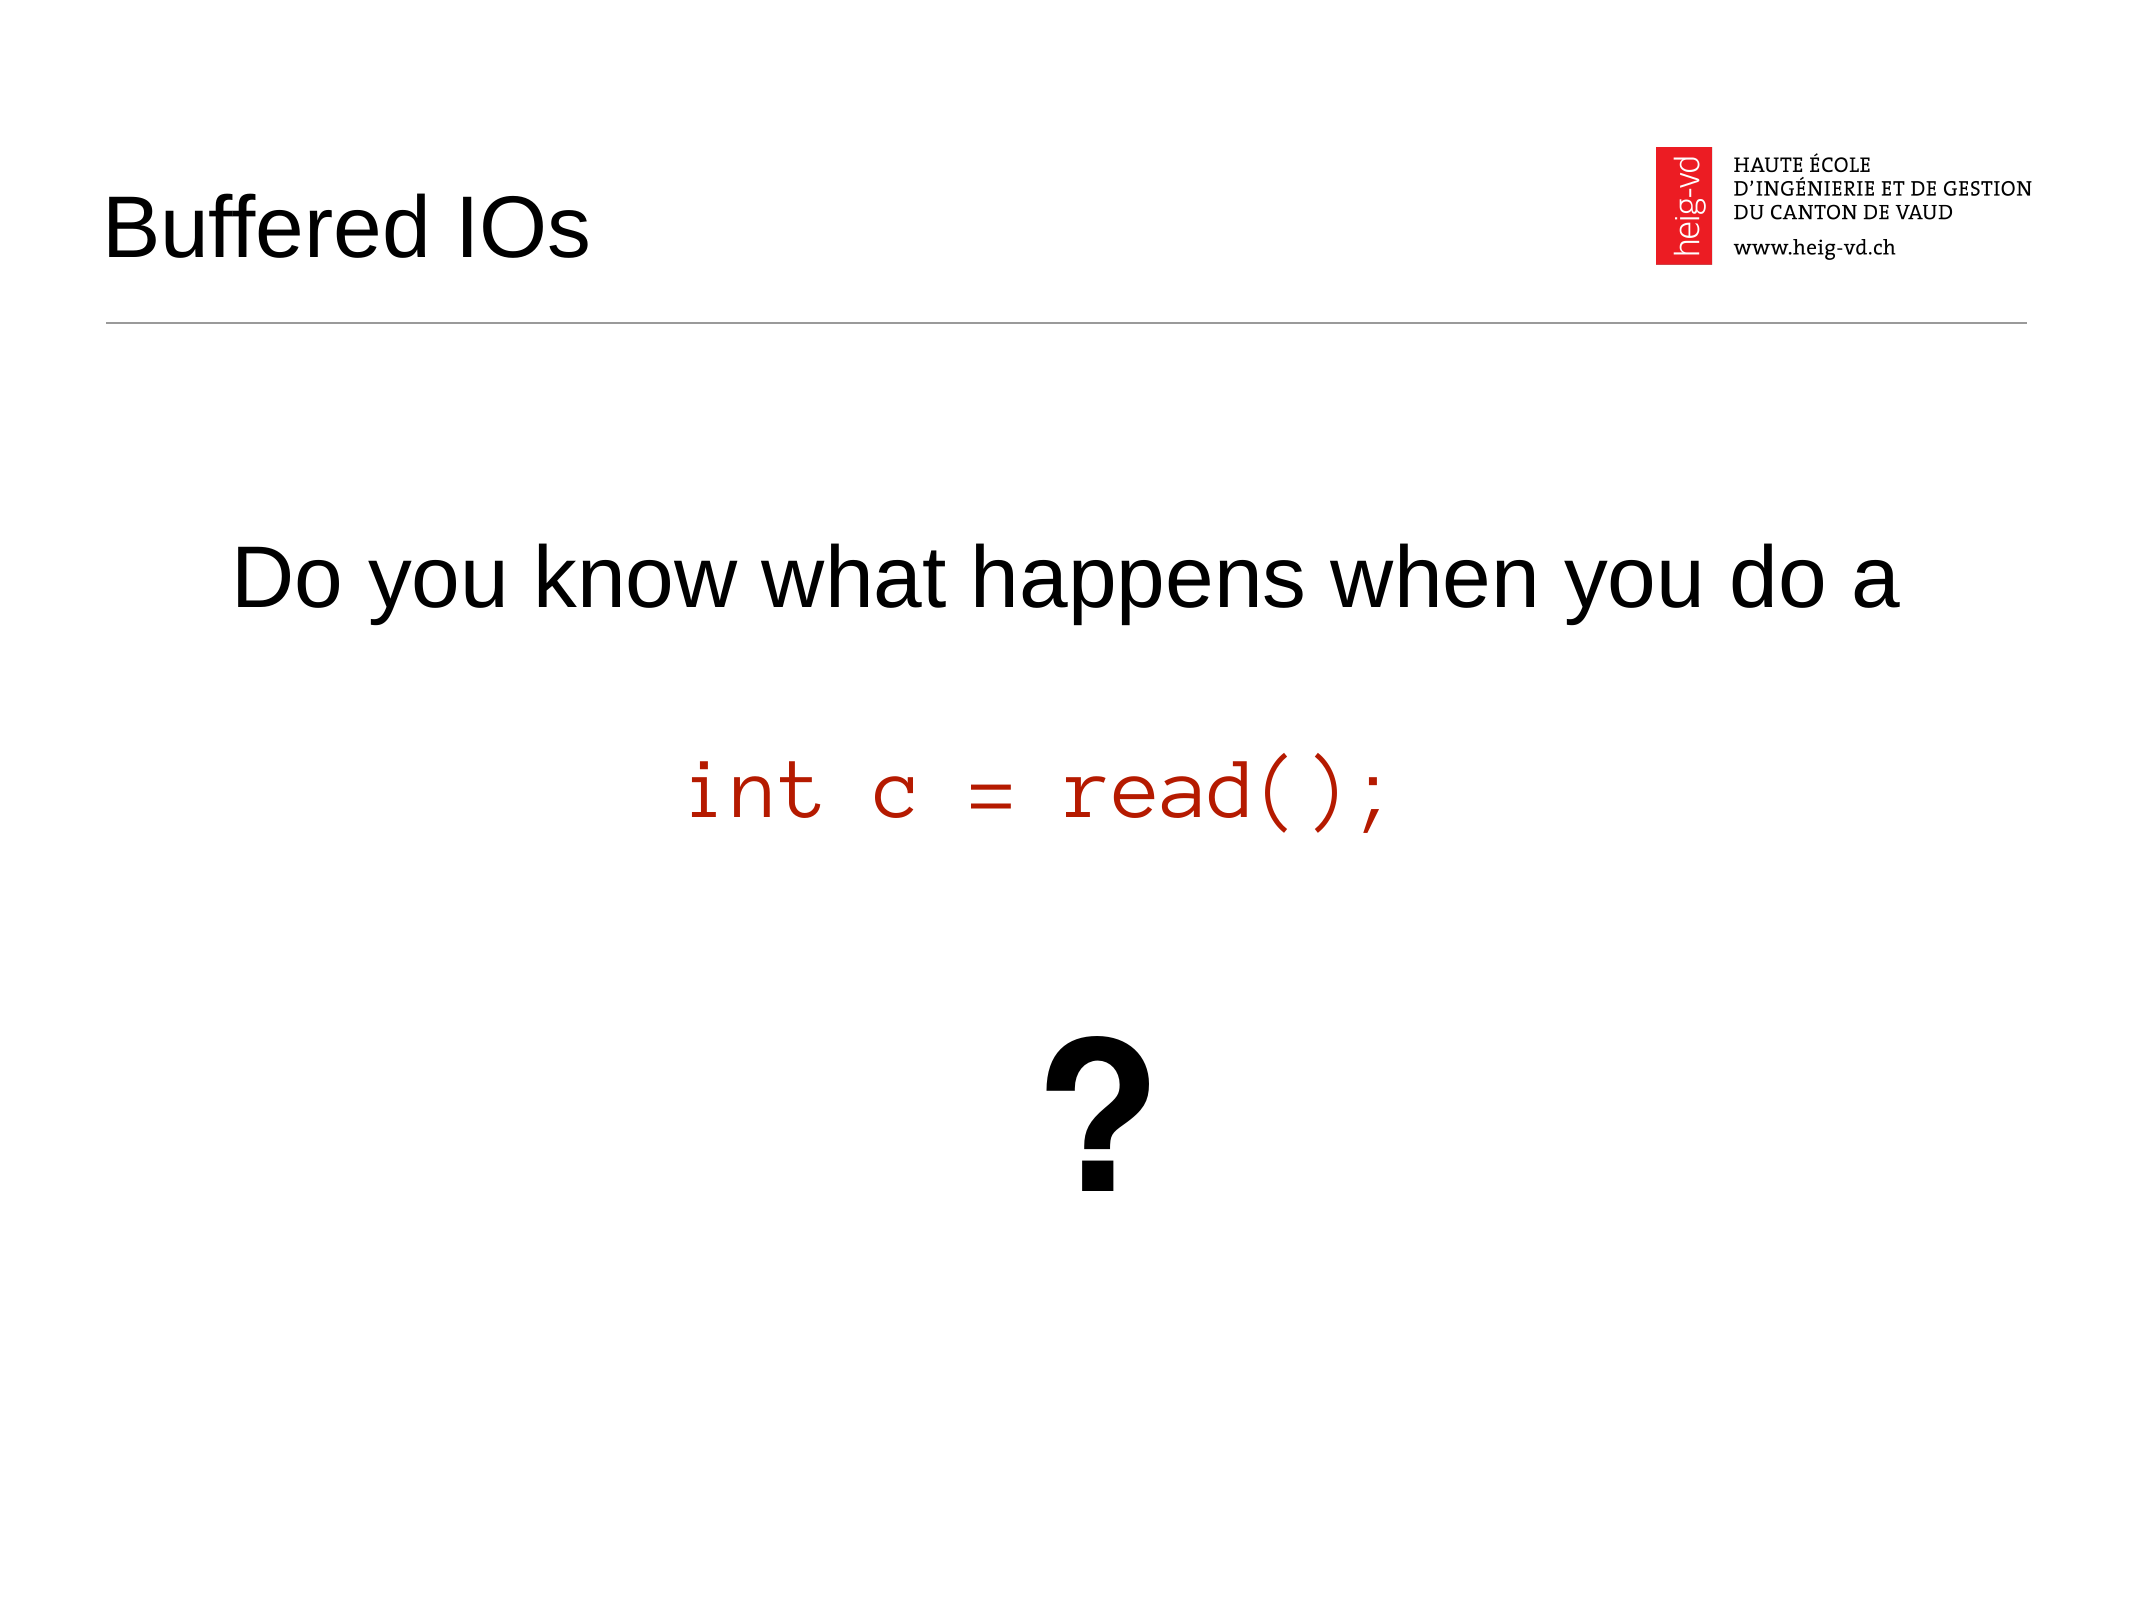

# Buffered IOs
Do you know what happens when you do a

int c = read();
?